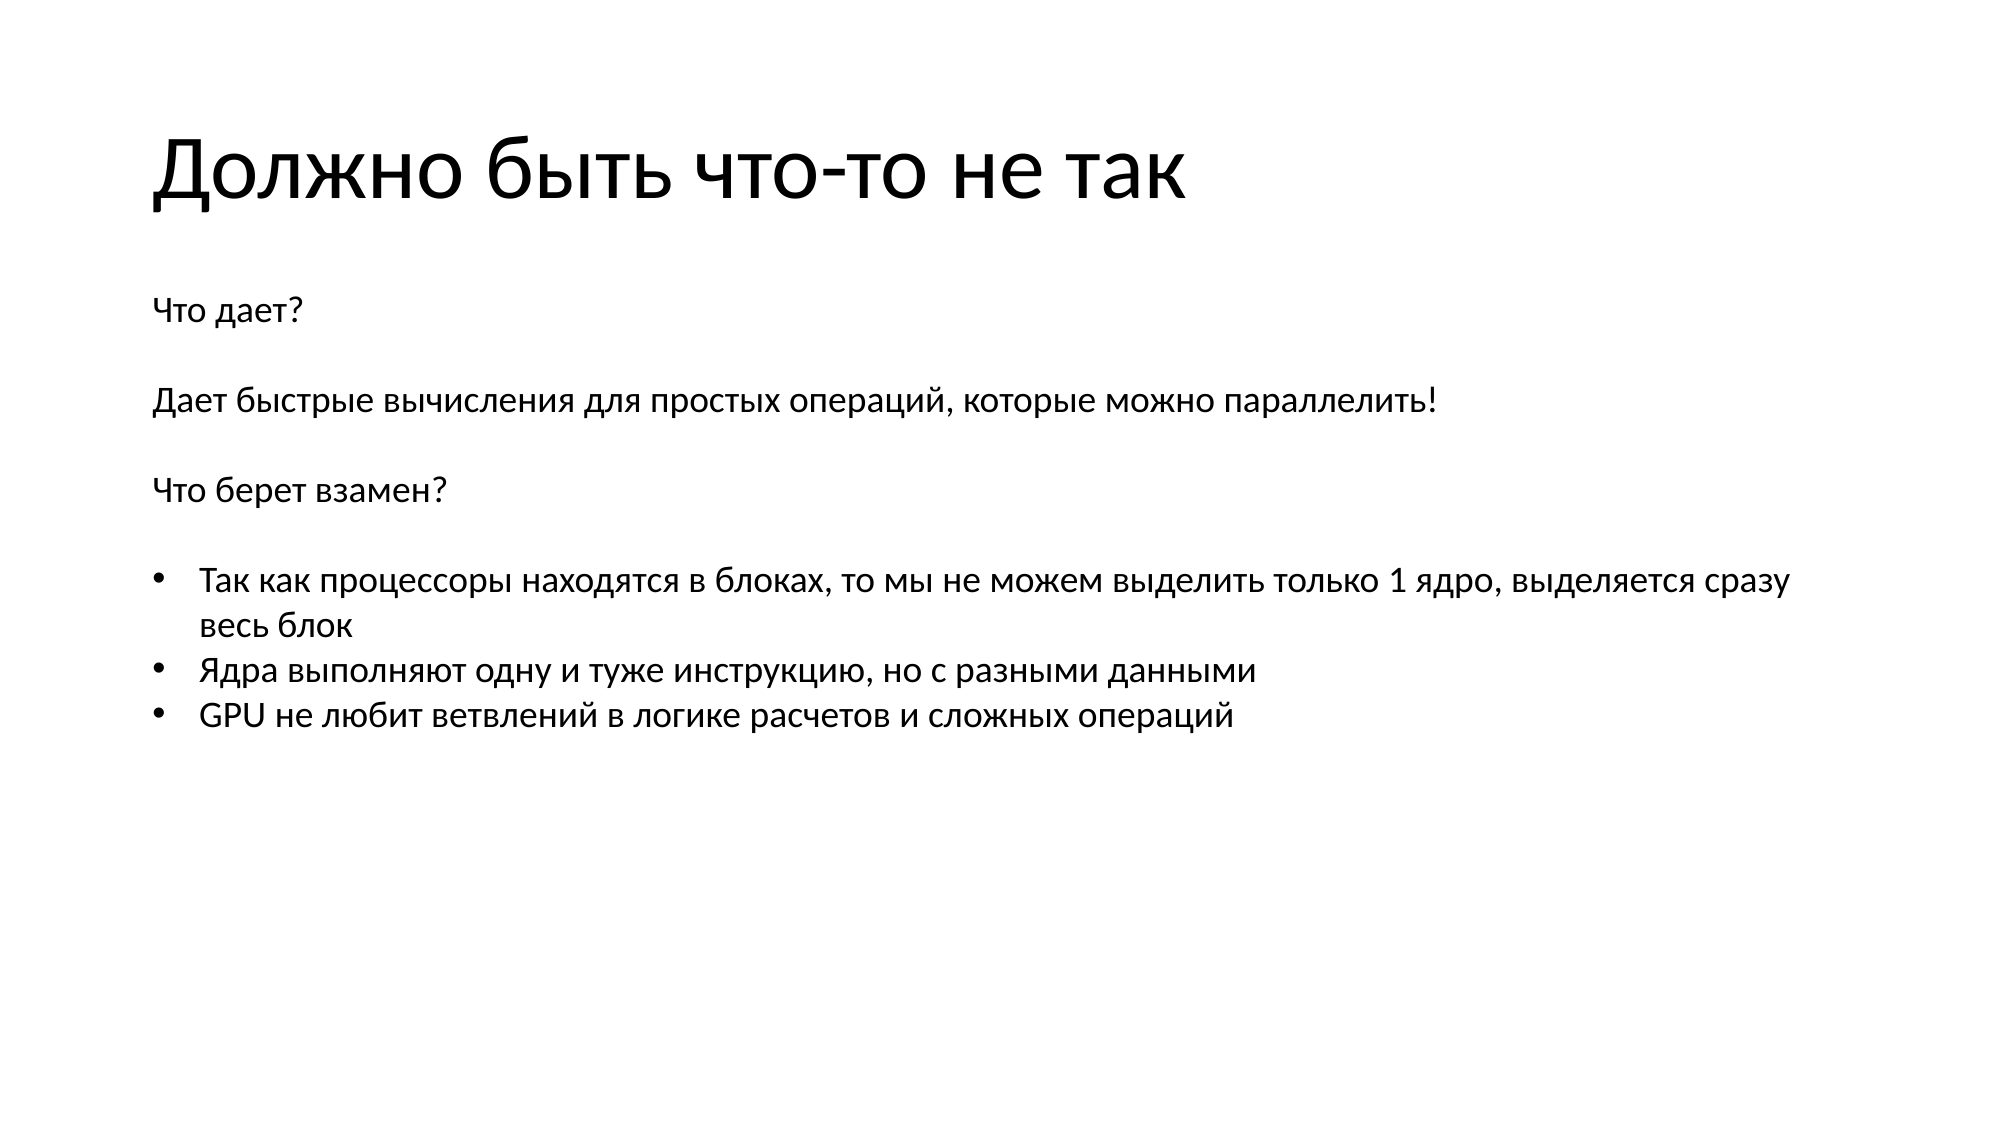

# Должно быть что-то не так
Что дает?

Дает быстрые вычисления для простых операций, которые можно параллелить!

Что берет взамен?

Так как процессоры находятся в блоках, то мы не можем выделить только 1 ядро, выделяется сразу весь блок
Ядра выполняют одну и туже инструкцию, но с разными данными
GPU не любит ветвлений в логике расчетов и сложных операций